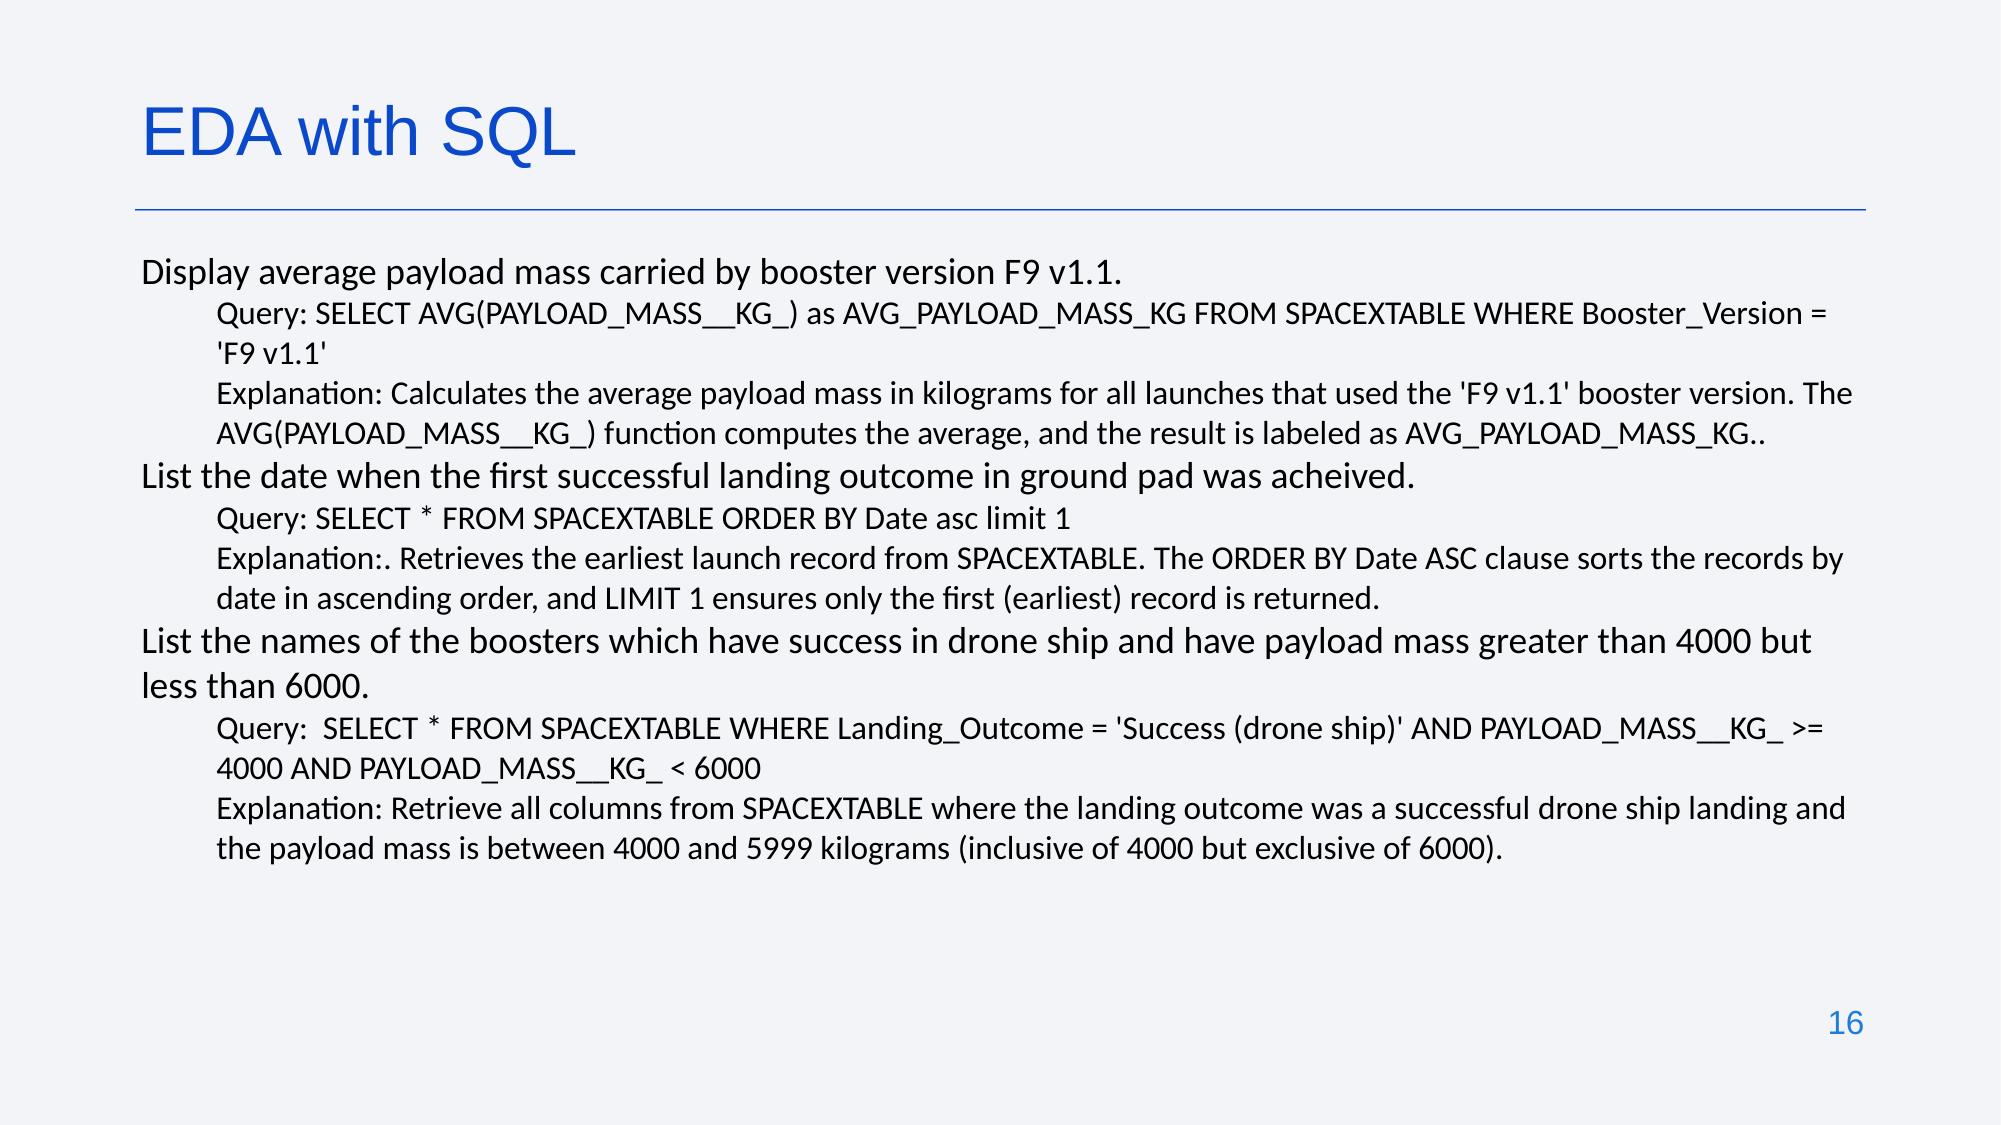

EDA with SQL
Display average payload mass carried by booster version F9 v1.1.
Query: SELECT AVG(PAYLOAD_MASS__KG_) as AVG_PAYLOAD_MASS_KG FROM SPACEXTABLE WHERE Booster_Version = 'F9 v1.1'
Explanation: Calculates the average payload mass in kilograms for all launches that used the 'F9 v1.1' booster version. The AVG(PAYLOAD_MASS__KG_) function computes the average, and the result is labeled as AVG_PAYLOAD_MASS_KG..
List the date when the first successful landing outcome in ground pad was acheived.
Query: SELECT * FROM SPACEXTABLE ORDER BY Date asc limit 1
Explanation:. Retrieves the earliest launch record from SPACEXTABLE. The ORDER BY Date ASC clause sorts the records by date in ascending order, and LIMIT 1 ensures only the first (earliest) record is returned.
List the names of the boosters which have success in drone ship and have payload mass greater than 4000 but less than 6000.
Query:  SELECT * FROM SPACEXTABLE WHERE Landing_Outcome = 'Success (drone ship)' AND PAYLOAD_MASS__KG_ >= 4000 AND PAYLOAD_MASS__KG_ < 6000
Explanation: Retrieve all columns from SPACEXTABLE where the landing outcome was a successful drone ship landing and the payload mass is between 4000 and 5999 kilograms (inclusive of 4000 but exclusive of 6000).
16